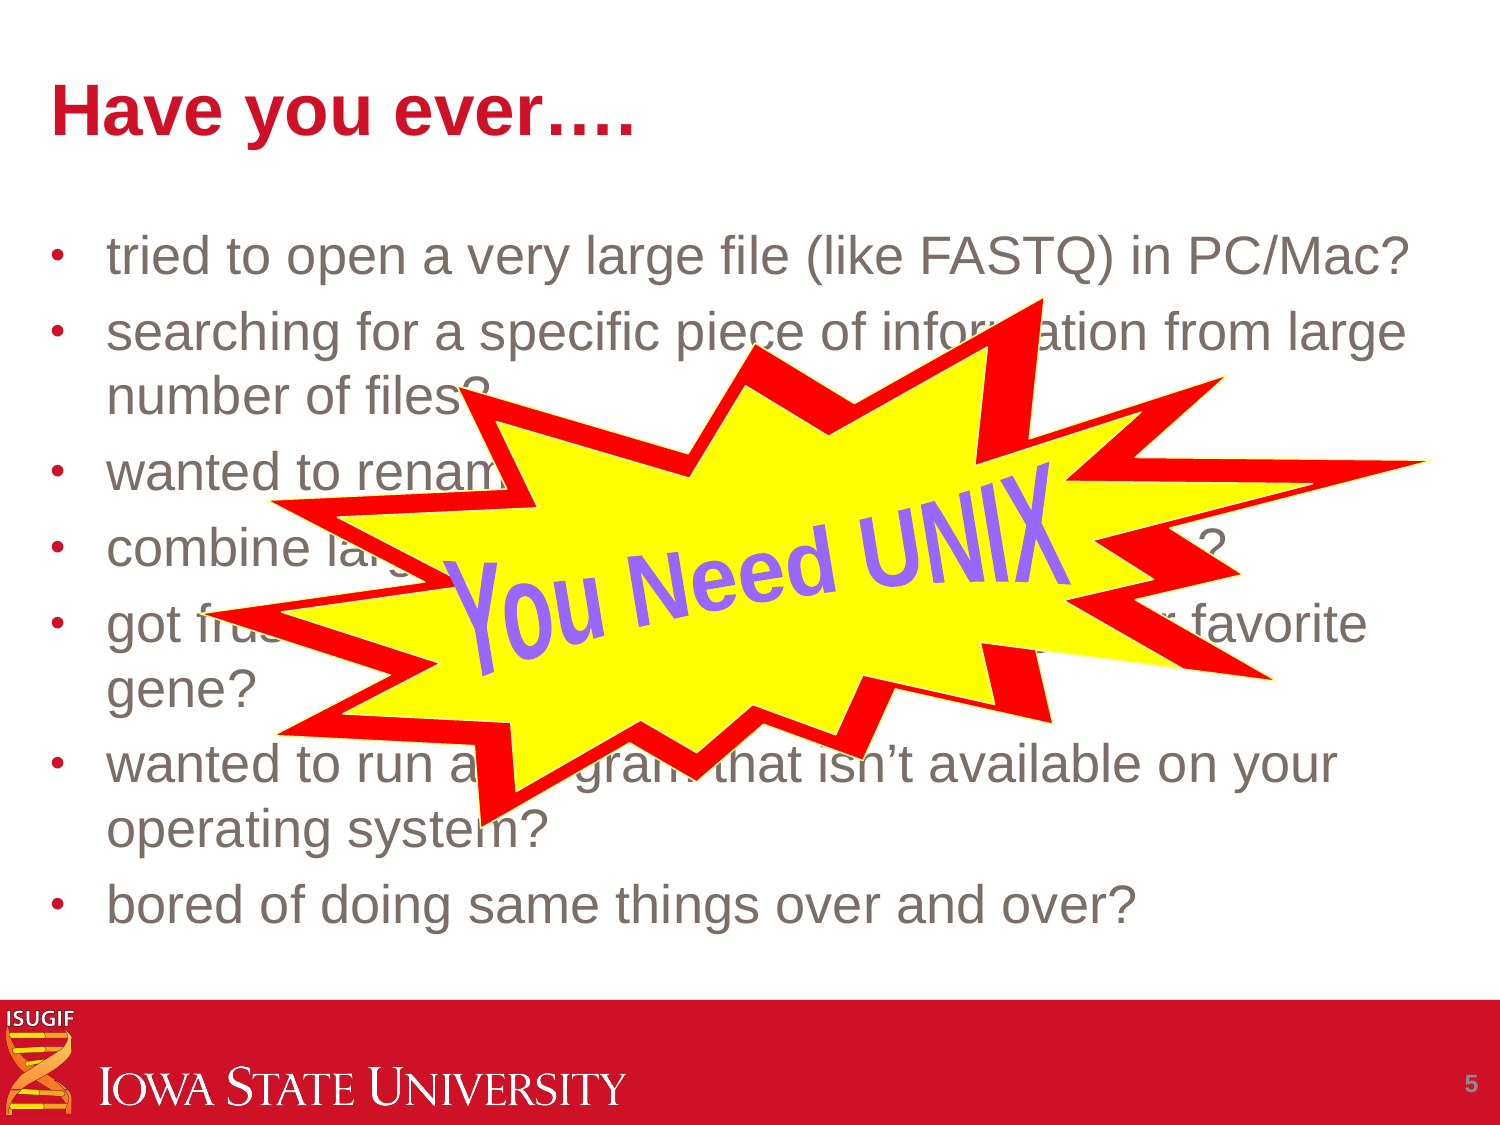

# Have you ever….
tried to open a very large file (like FASTQ) in PC/Mac?
searching for a specific piece of information from large number of files?
wanted to rename large number of files?
combine large number of files into one big file?
got frustrated with excel auto-correcting your favorite gene?
wanted to run a program that isn’t available on your operating system?
bored of doing same things over and over?

You Need UNIX